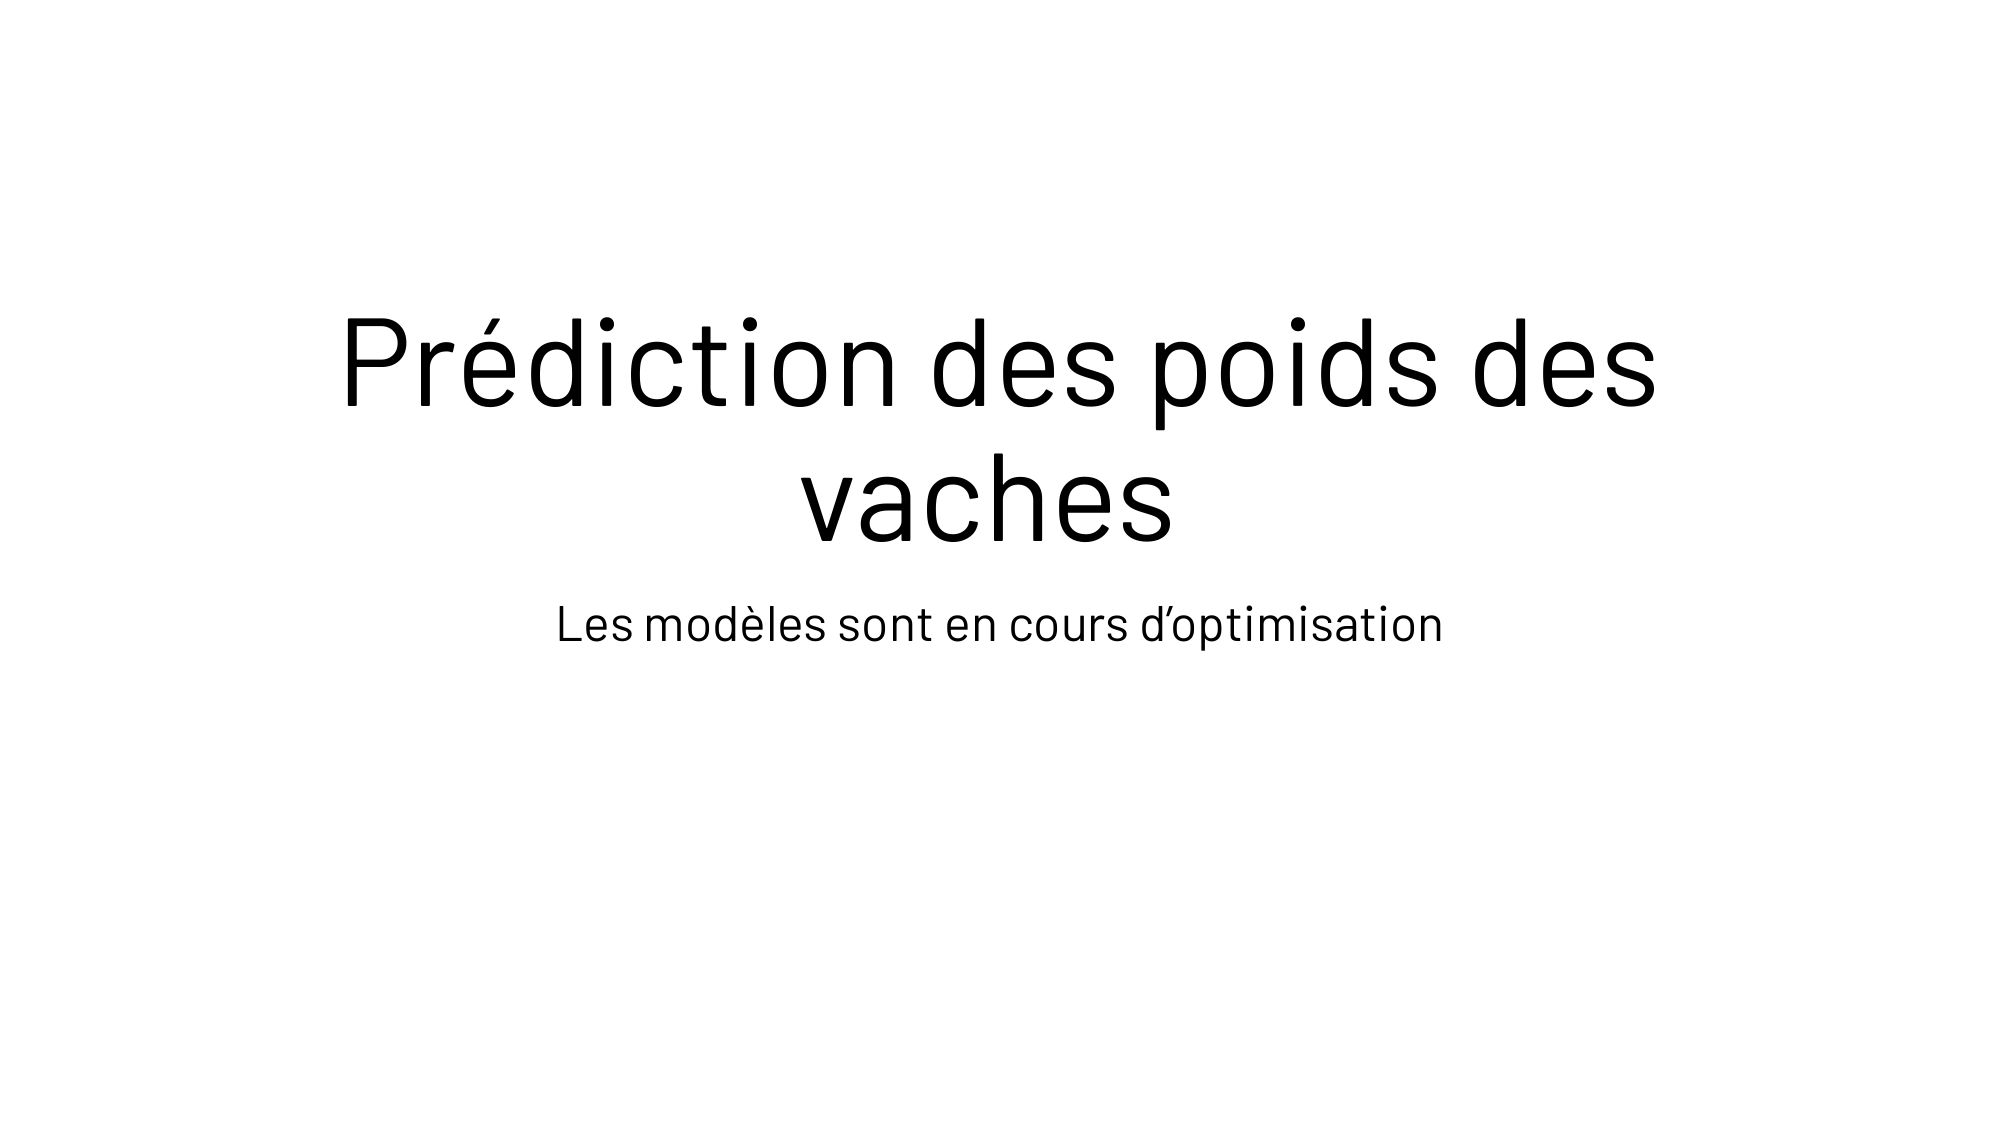

# Prédiction des poids des vaches
Les modèles sont en cours d’optimisation